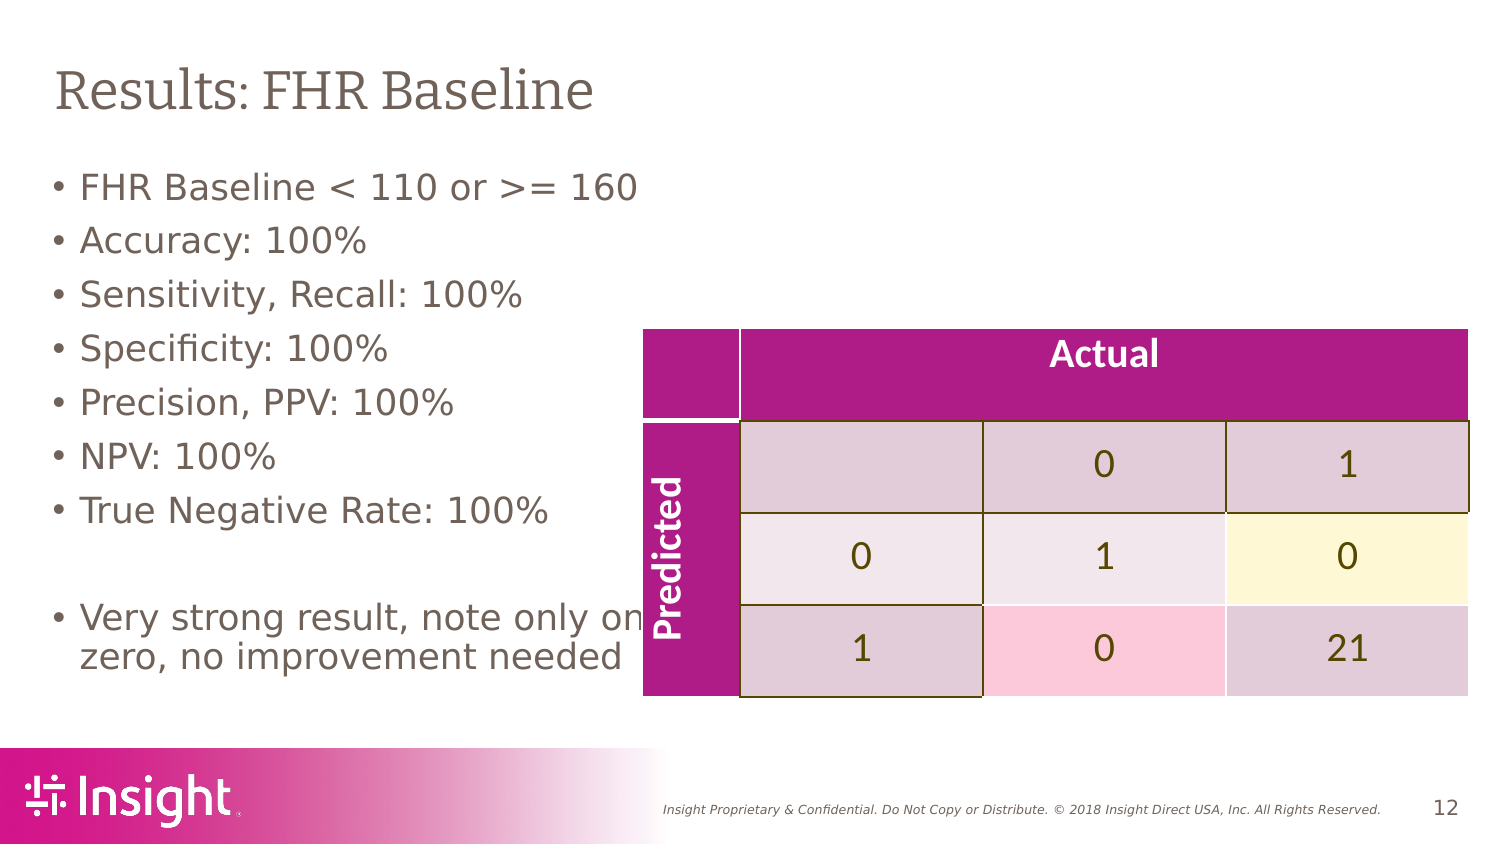

# Results: FHR Baseline
FHR Baseline < 110 or >= 160
Accuracy: 100%
Sensitivity, Recall: 100%
Specificity: 100%
Precision, PPV: 100%
NPV: 100%
True Negative Rate: 100%

Very strong result, note only one zero, no improvement needed

|  | Actual |  |  |
| --- | --- | --- | --- |
| Predicted |  | 0 | 1 |
|  | 0 | 1 | 0 |
|  | 1 | 0 | 21 |